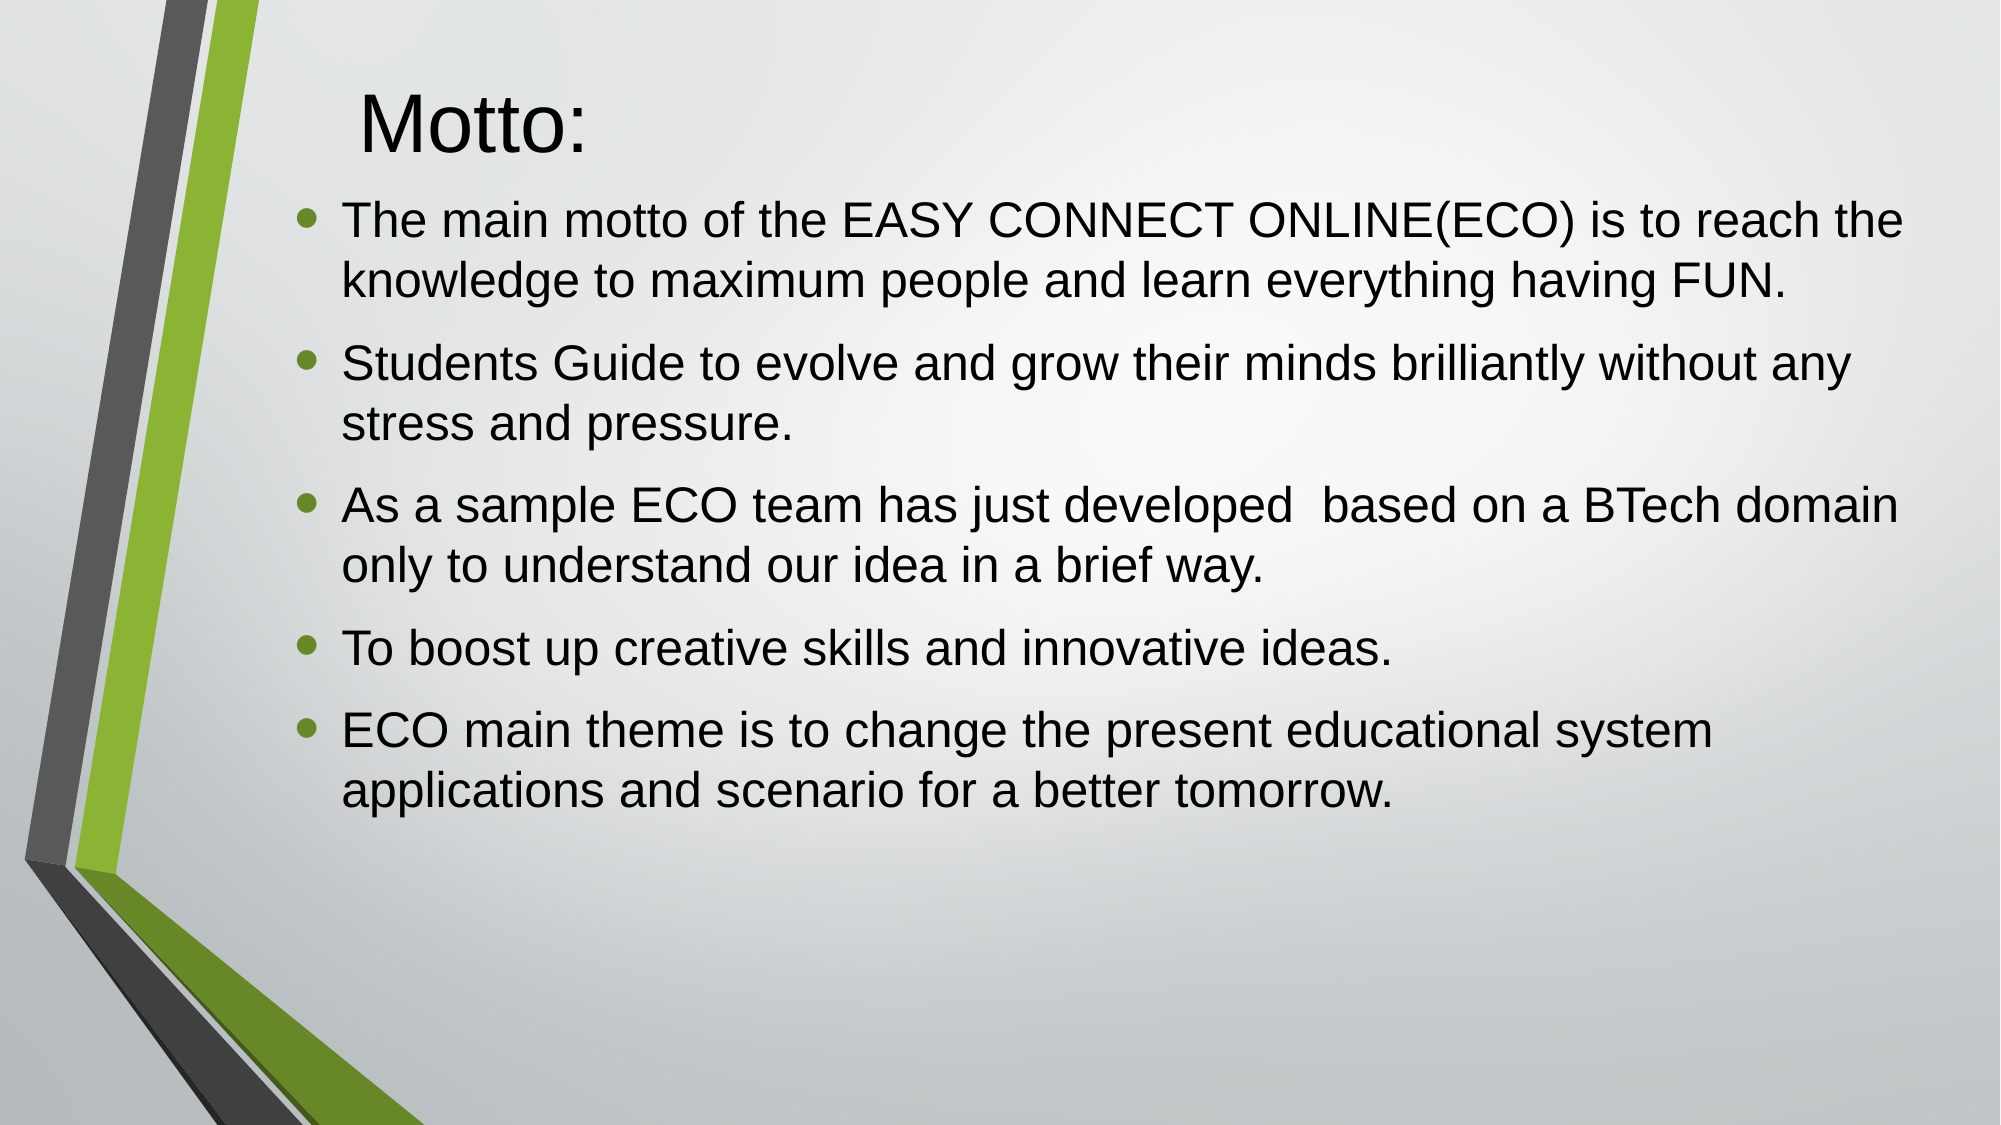

The main motto of the EASY CONNECT ONLINE(ECO) is to reach the knowledge to maximum people and learn everything having FUN.
Students Guide to evolve and grow their minds brilliantly without any stress and pressure.
As a sample ECO team has just developed  based on a BTech domain only to understand our idea in a brief way.
To boost up creative skills and innovative ideas.
ECO main theme is to change the present educational system applications and scenario for a better tomorrow.

# Motto: